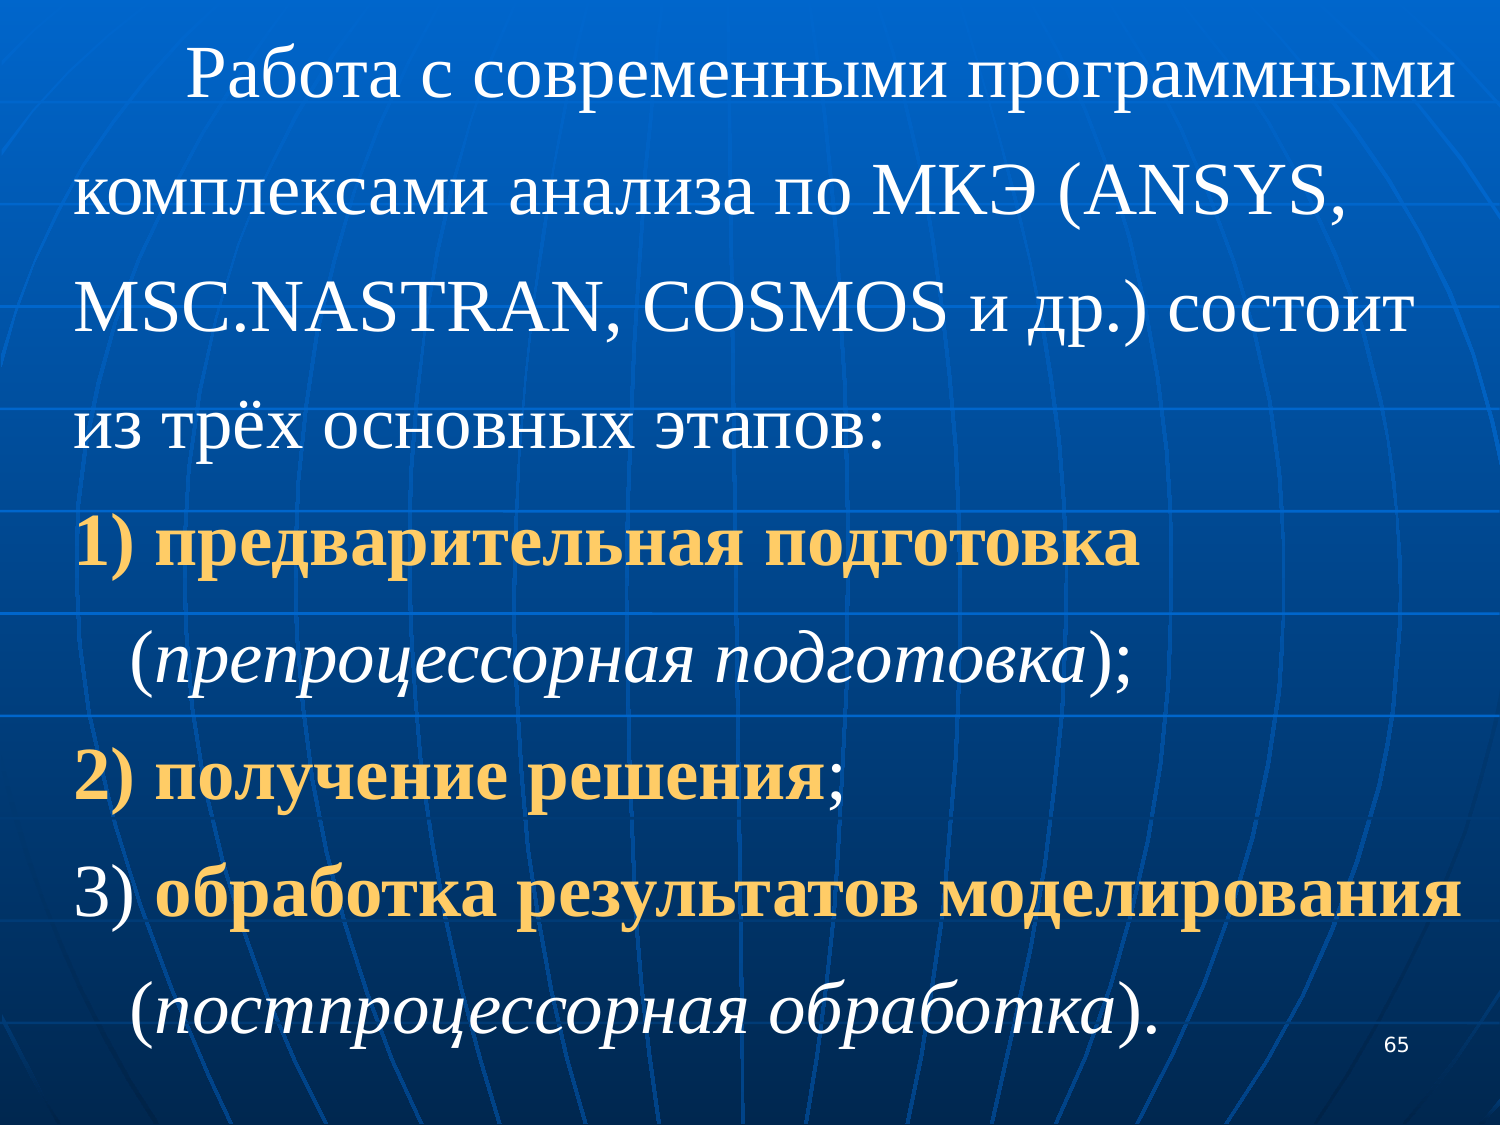

Работа с современными программными комплексами анализа по МКЭ (ANSYS, MSC.NASTRAN, COSMOS и др.) состоит из трёх основных этапов:
1) предварительная подготовка (препроцессорная подготовка);
2) получение решения;
3) обработка результатов моделирования (постпроцессорная обработка).
65